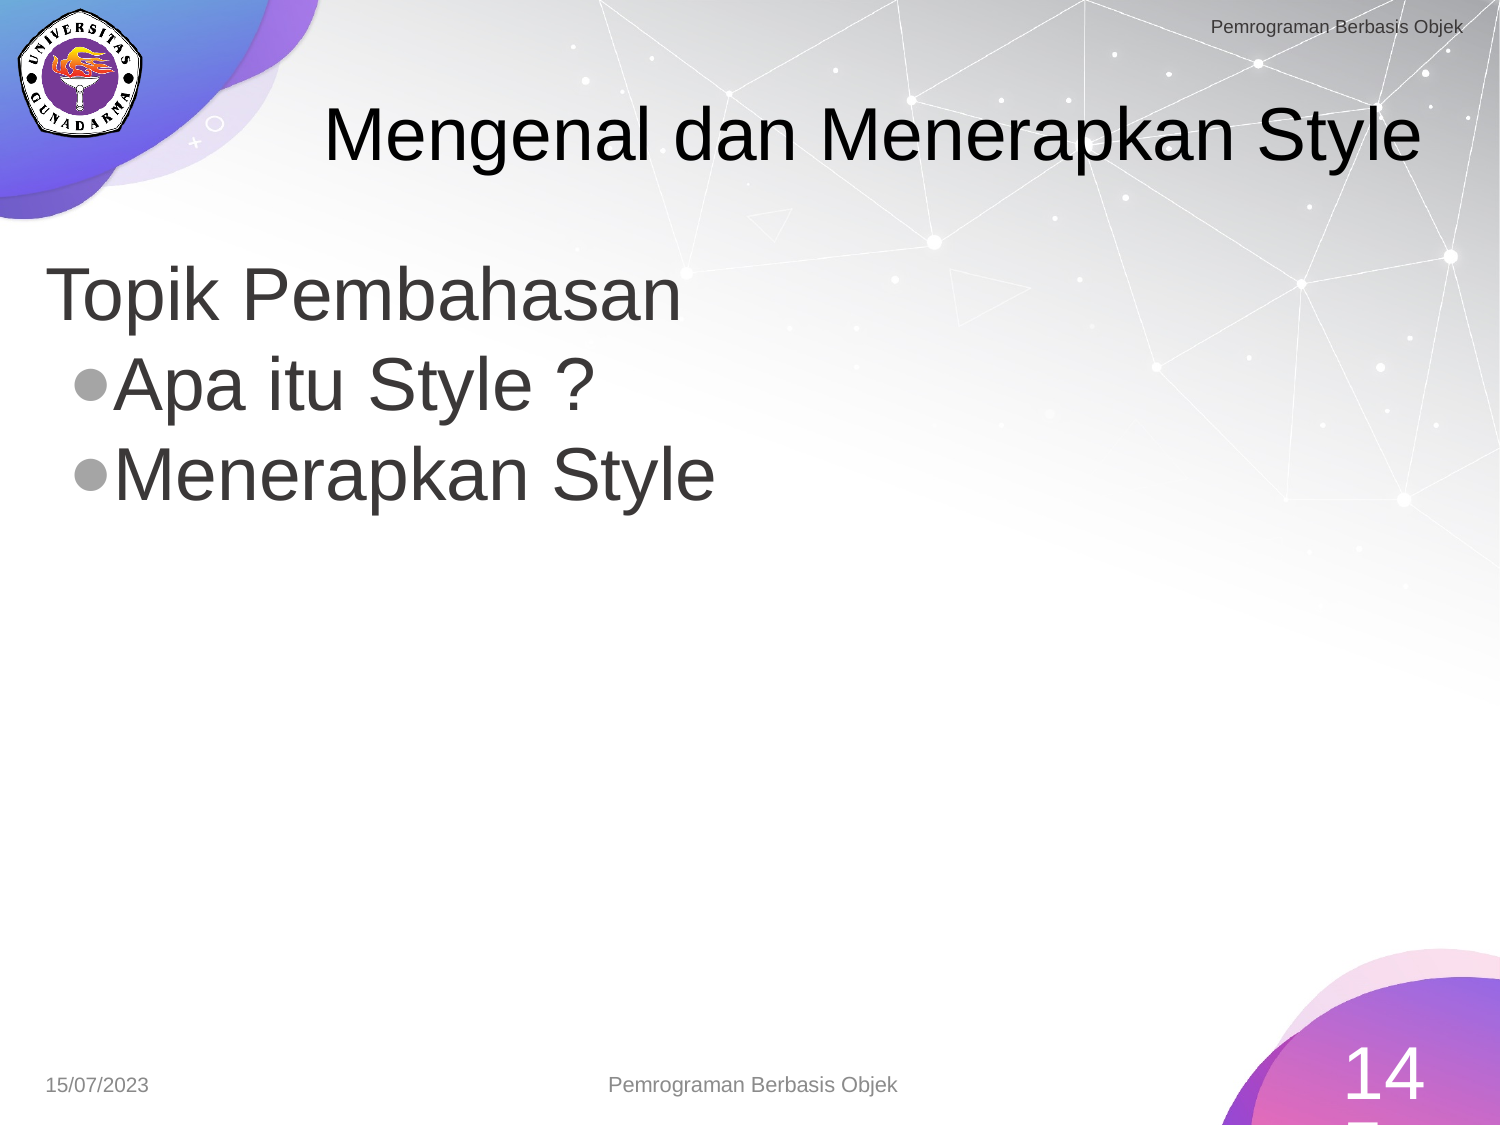

# Mengenal dan Menerapkan Style
Topik Pembahasan
Apa itu Style ?
Menerapkan Style

145
Pemrograman Berbasis Objek
15/07/2023